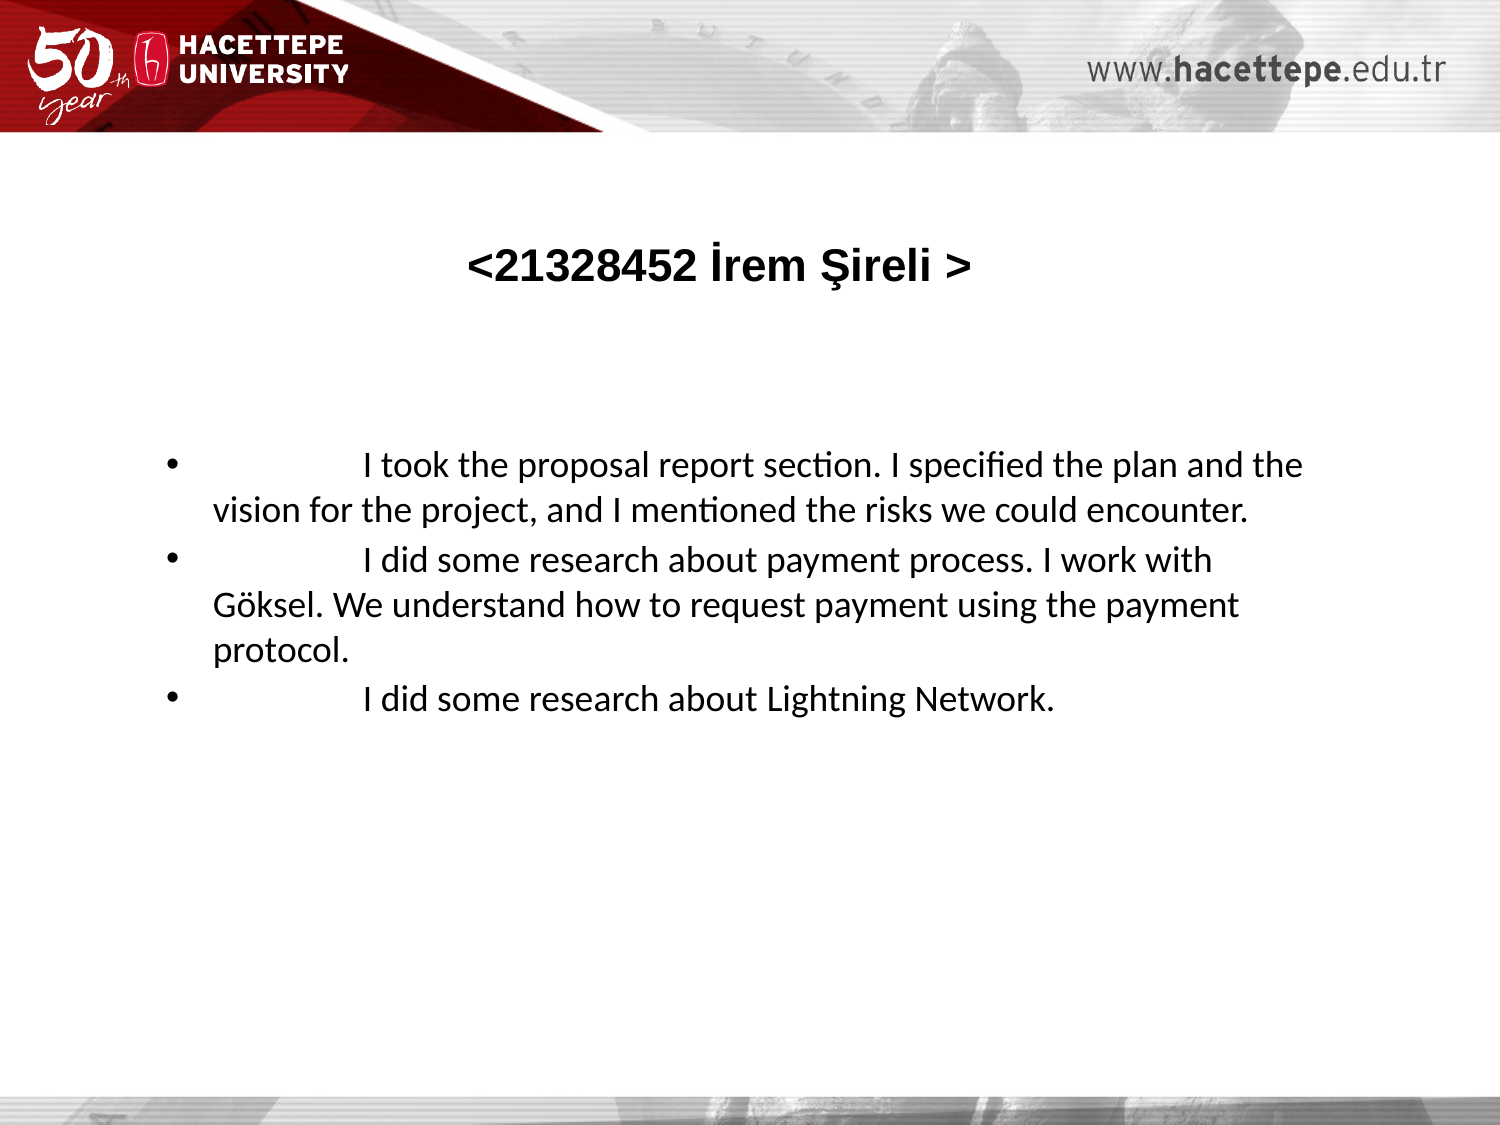

<21328452 İrem Şireli >

	I took the proposal report section. I specified the plan and the vision for the project, and I mentioned the risks we could encounter.
	I did some research about payment process. I work with Göksel. We understand how to request payment using the payment protocol.
	I did some research about Lightning Network.